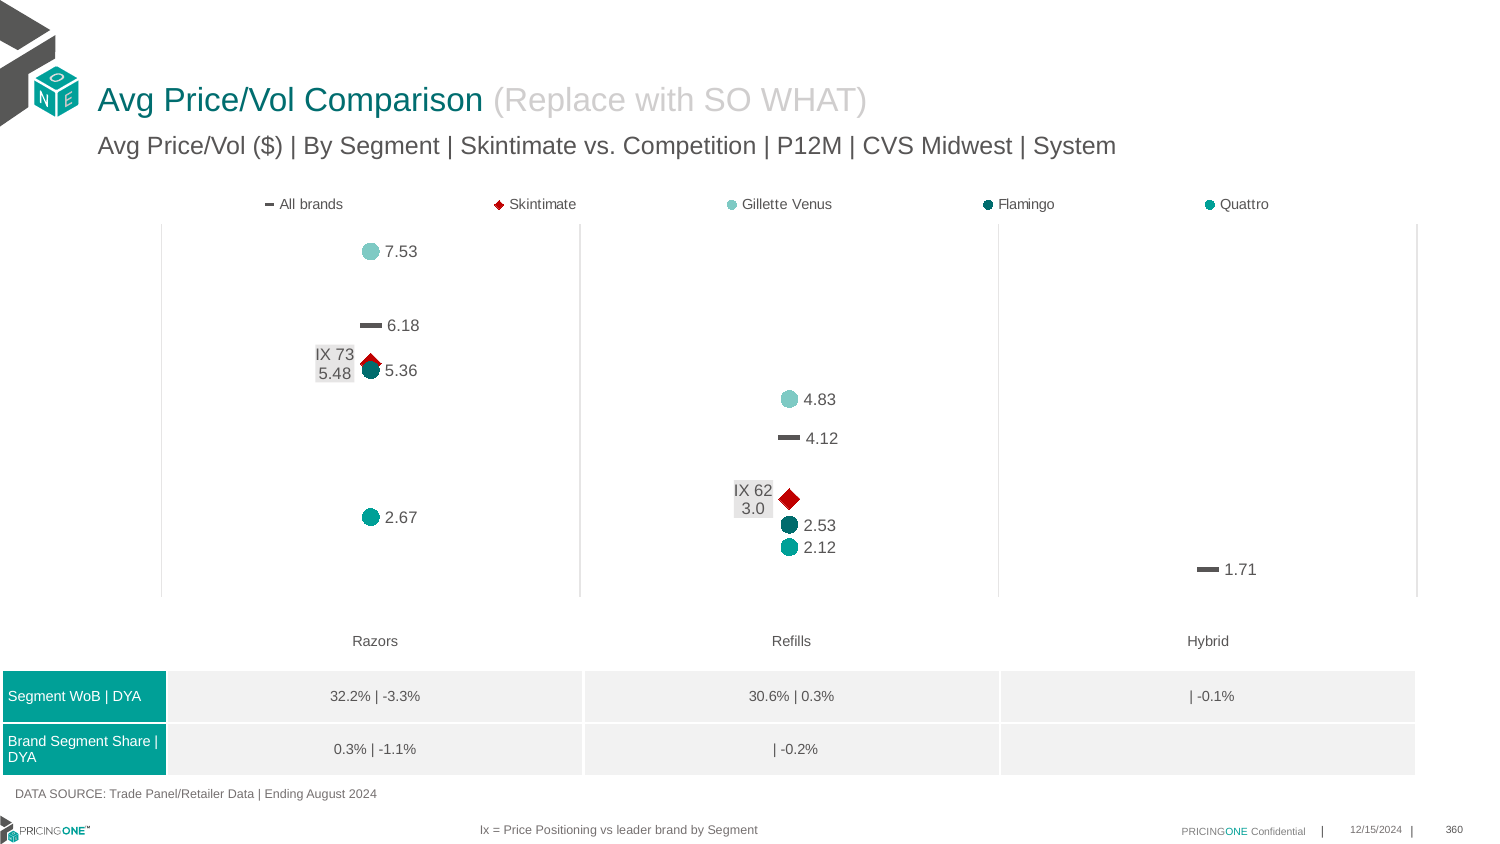

# Avg Price/Vol Comparison (Replace with SO WHAT)
Avg Price/Vol ($) | By Segment | Skintimate vs. Competition | P12M | CVS Midwest | System

### Chart

| Category | All brands | Skintimate | Gillette Venus | Flamingo | Quattro |
|---|---|---|---|---|---|
| IX 73 | 6.18 | 5.48 | 7.53 | 5.36 | 2.67 |
| IX 62 | 4.12 | 3.0 | 4.83 | 2.53 | 2.12 |
| None | 1.71 | None | None | None | None |
|  | Razors | Refills | Hybrid |
| --- | --- | --- | --- |
| Segment WoB | DYA | 32.2% | -3.3% | 30.6% | 0.3% | | -0.1% |
| Brand Segment Share | DYA | 0.3% | -1.1% | | -0.2% |  |
DATA SOURCE: Trade Panel/Retailer Data | Ending August 2024
Ix = Price Positioning vs leader brand by Segment
12/15/2024
360